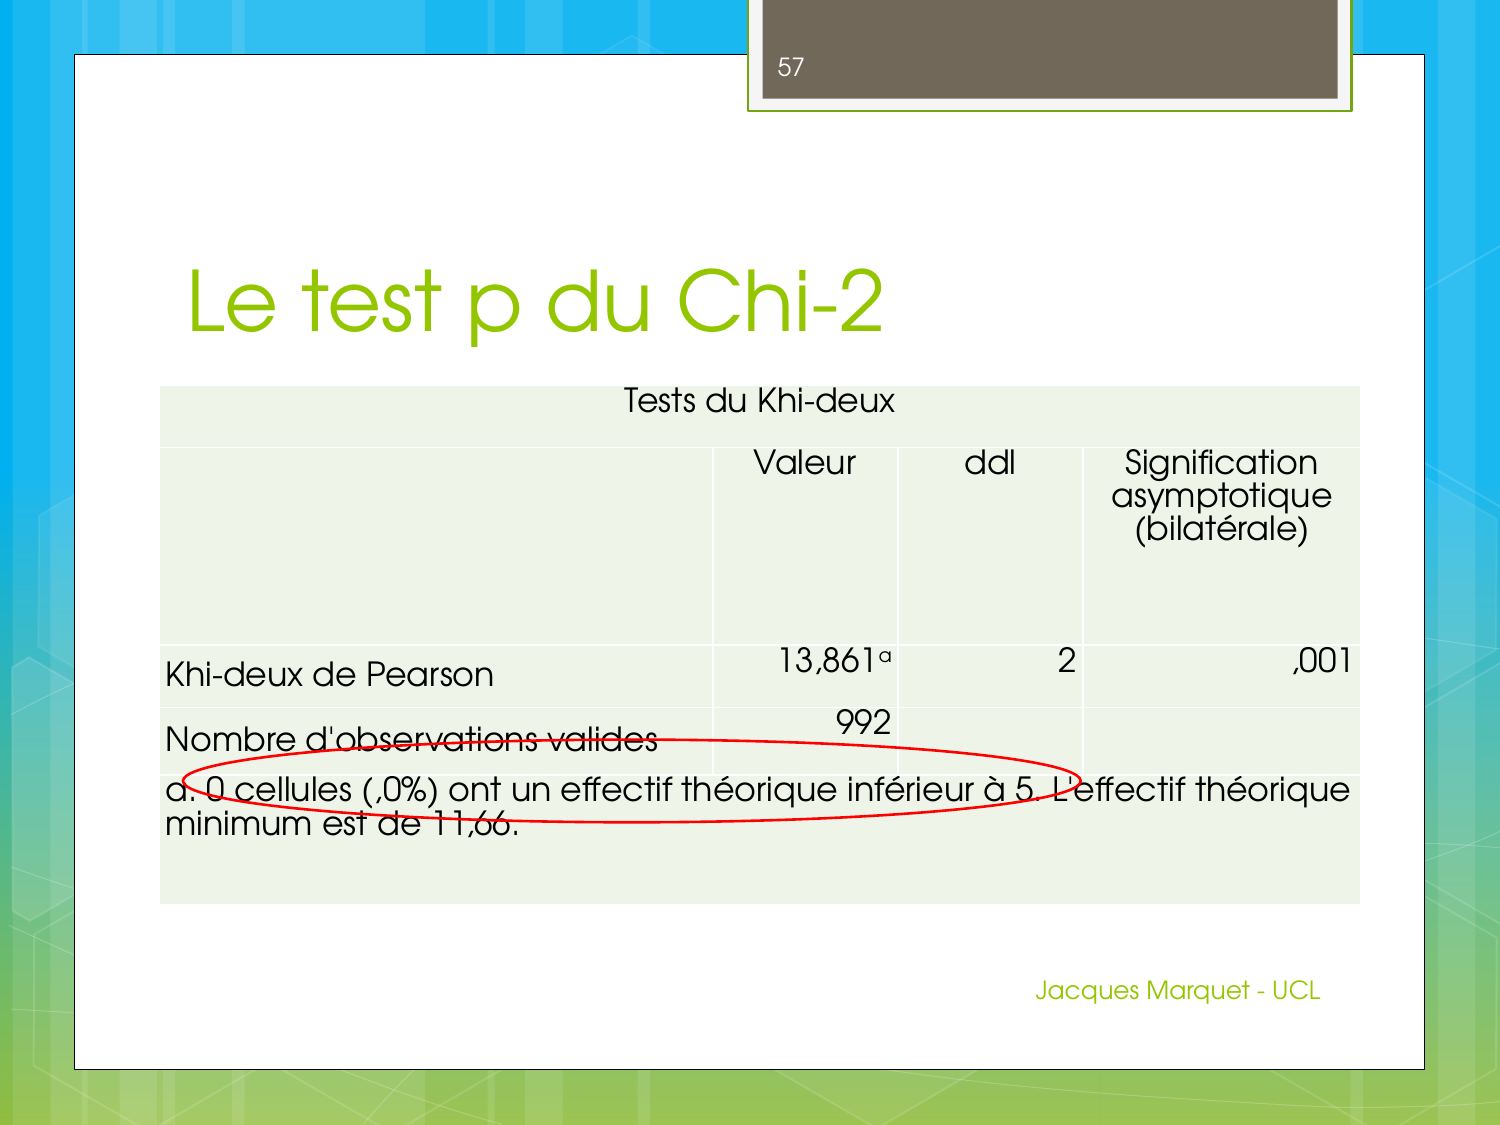

57
# Le test p du Chi-2
| Tests du Khi-deux |  |  |  |
| --- | --- | --- | --- |
|  | Valeur | ddl | Signification asymptotique (bilatérale) |
| Khi-deux de Pearson | 13,861a | 2 | ,001 |
| Nombre d'observations valides | 992 |  |  |
| a. 0 cellules (,0%) ont un effectif théorique inférieur à 5. L'effectif théorique minimum est de 11,66. |  |  |  |

Jacques Marquet - UCL